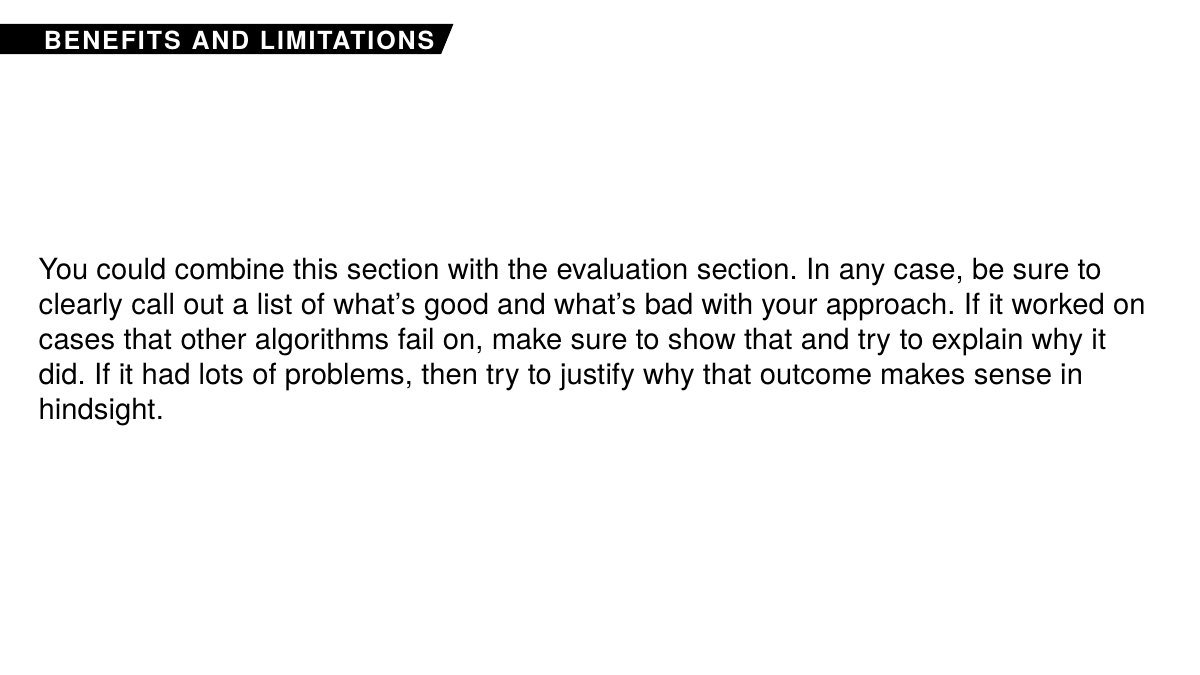

BENEFITS AND LIMITATIONS
You could combine this section with the evaluation section. In any case, be sure to clearly call out a list of what’s good and what’s bad with your approach. If it worked on cases that other algorithms fail on, make sure to show that and try to explain why it did. If it had lots of problems, then try to justify why that outcome makes sense in hindsight.